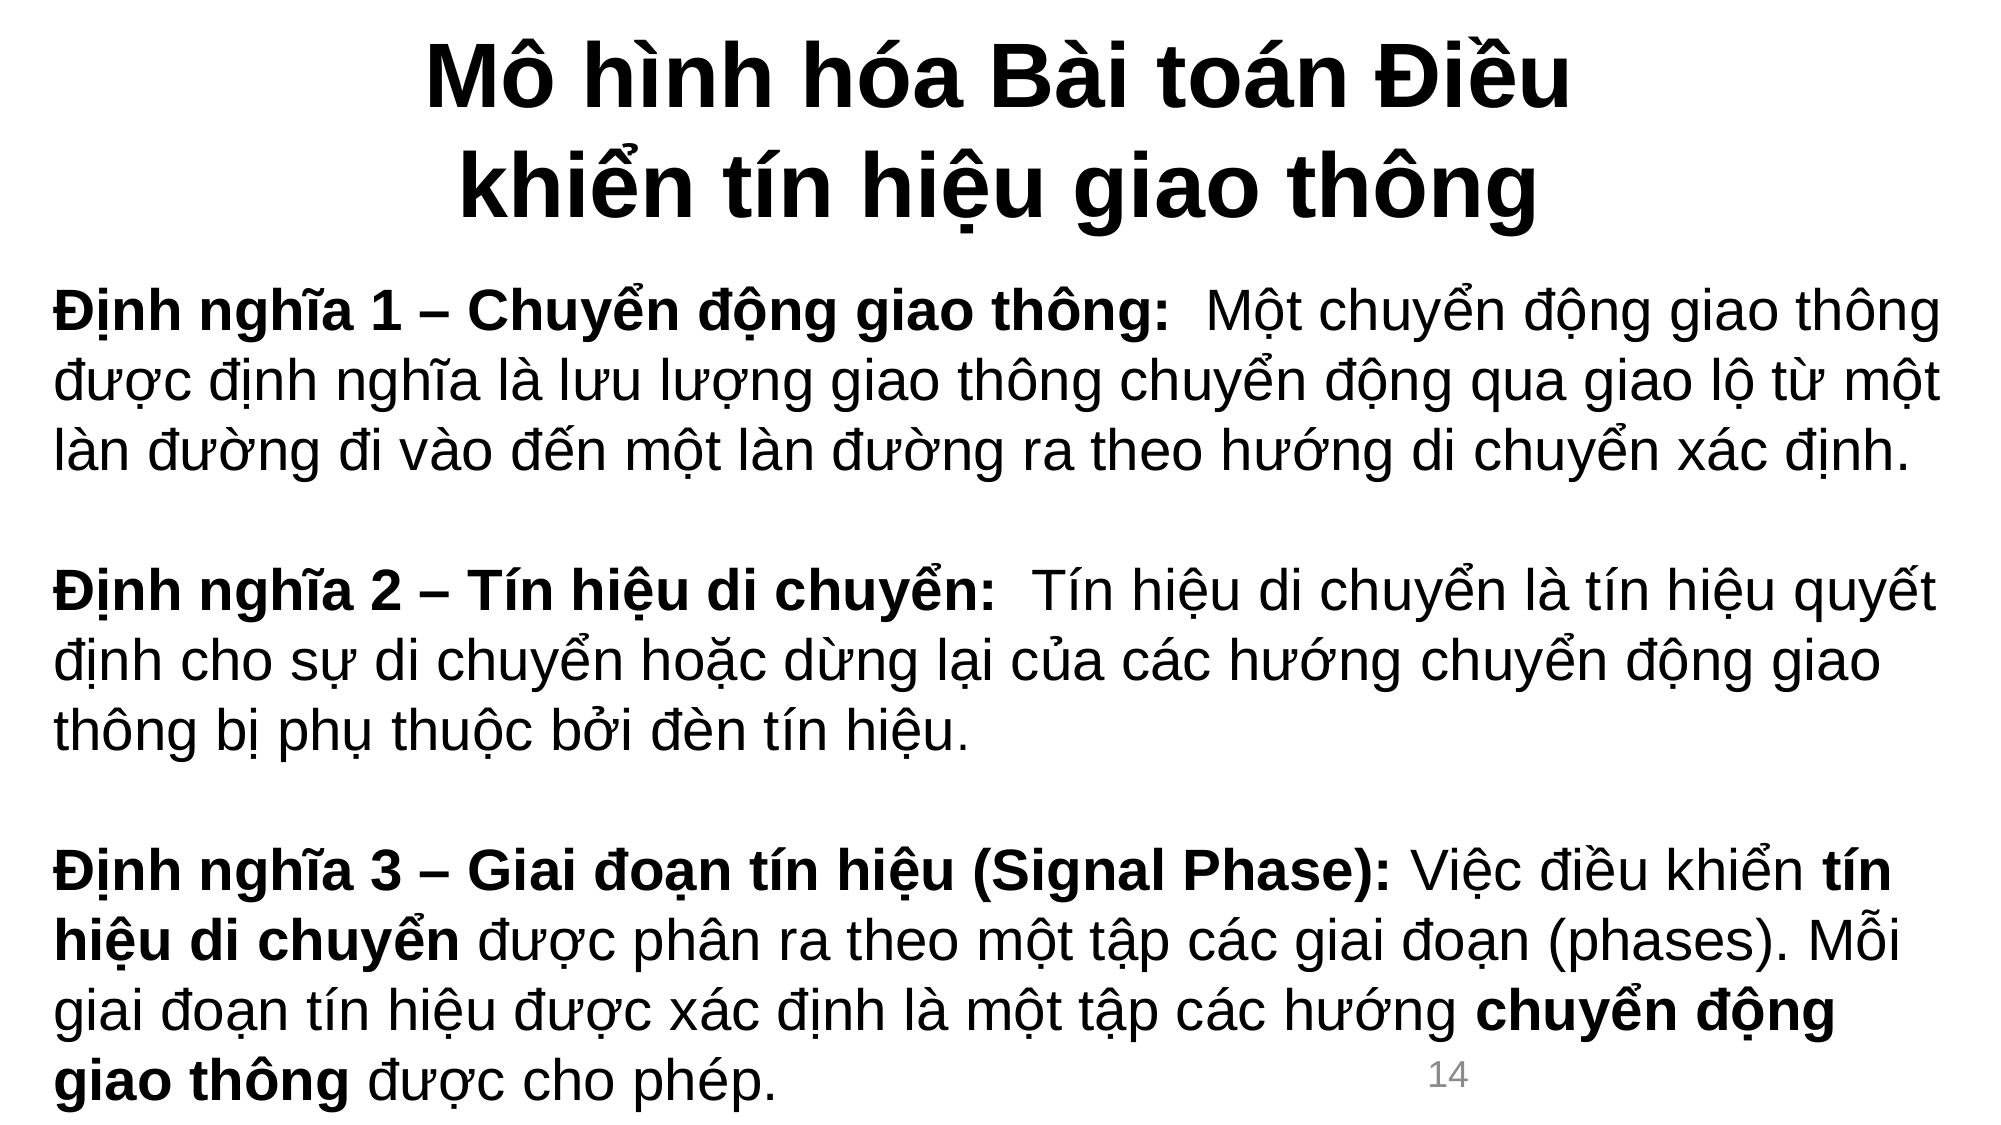

Mô hình hóa Bài toán Điều khiển tín hiệu giao thông
Định nghĩa 1 – Chuyển động giao thông:  Một chuyển động giao thông được định nghĩa là lưu lượng giao thông chuyển động qua giao lộ từ một làn đường đi vào đến một làn đường ra theo hướng di chuyển xác định.

Định nghĩa 2 – Tín hiệu di chuyển:  Tín hiệu di chuyển là tín hiệu quyết định cho sự di chuyển hoặc dừng lại của các hướng chuyển động giao thông bị phụ thuộc bởi đèn tín hiệu.

Định nghĩa 3 – Giai đoạn tín hiệu (Signal Phase): Việc điều khiển tín hiệu di chuyển được phân ra theo một tập các giai đoạn (phases). Mỗi giai đoạn tín hiệu được xác định là một tập các hướng chuyển động giao thông được cho phép.

14